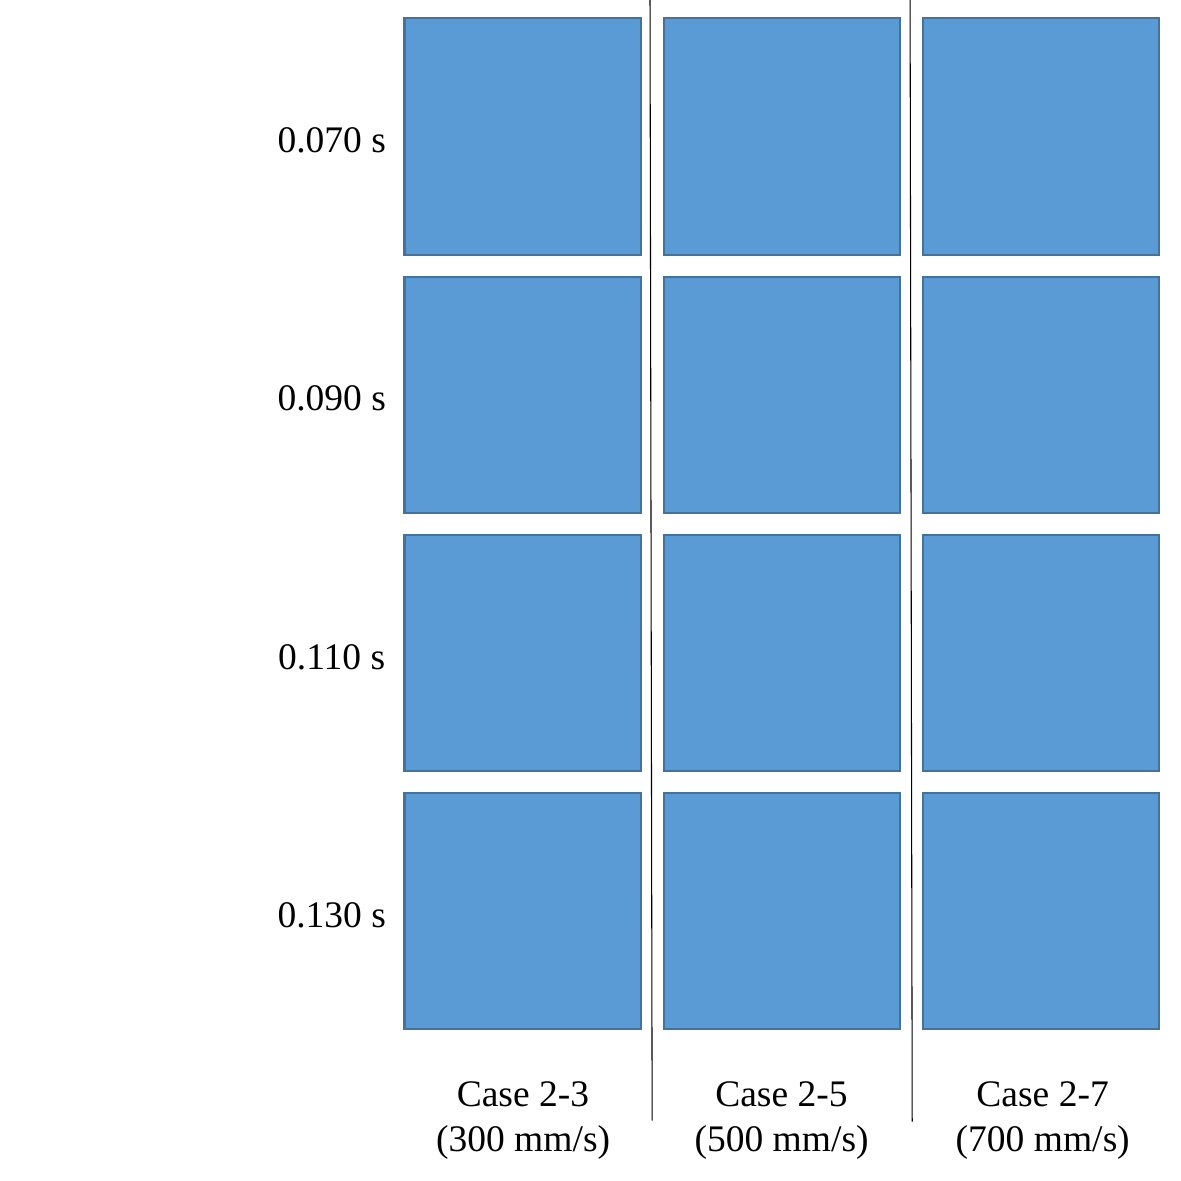

0.070 s

0.090 s

0.110 s

0.130 s
Case 2-3
(300 mm/s)
Case 2-5
(500 mm/s)
Case 2-7 (700 mm/s)